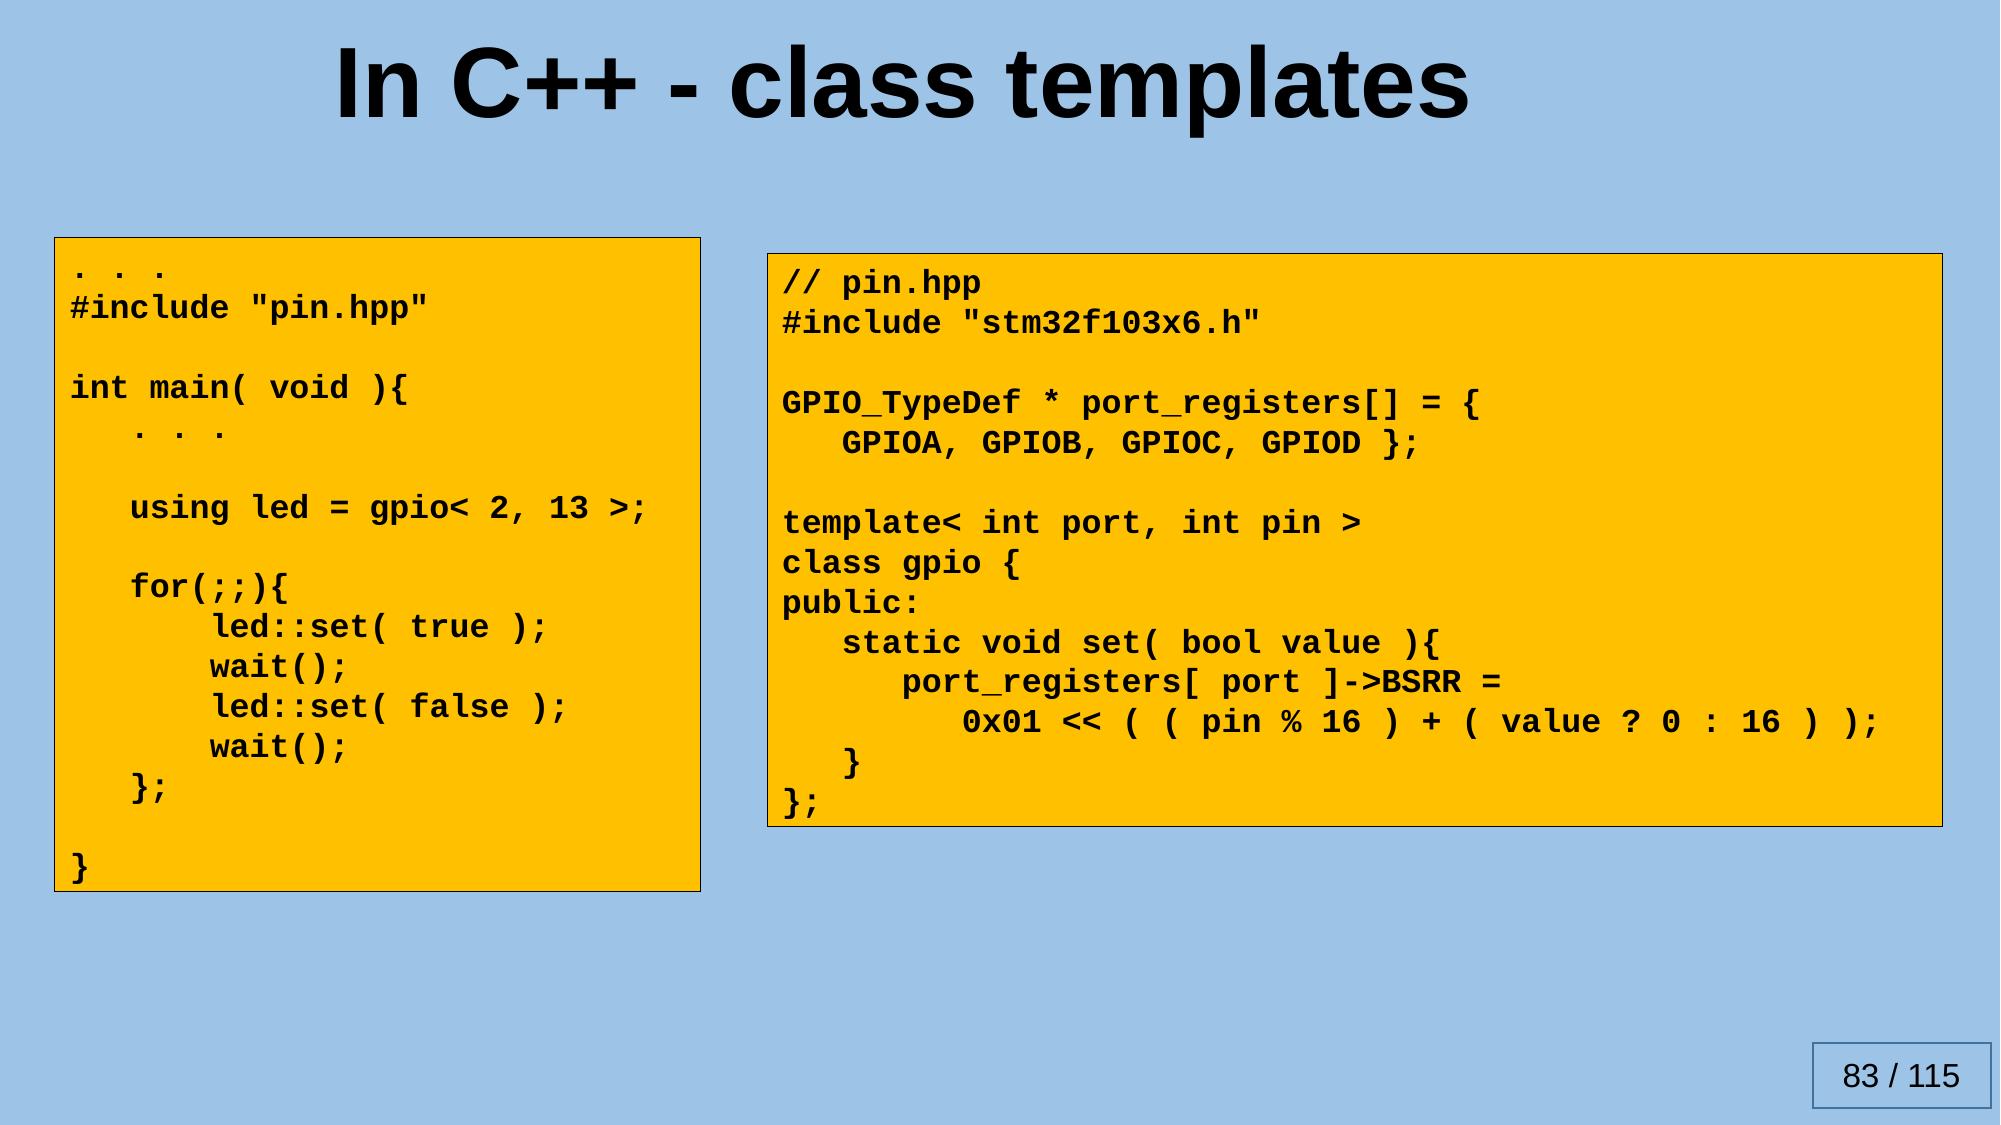

In C++ - class templates
. . .
#include "pin.hpp"

int main( void ){
   . . .

   using led = gpio< 2, 13 >;

   for(;;){
       led::set( true );
       wait();
       led::set( false );
       wait();
   };

}
// pin.hpp
#include "stm32f103x6.h"

GPIO_TypeDef * port_registers[] = {
   GPIOA, GPIOB, GPIOC, GPIOD };

template< int port, int pin >
class gpio {
public:
   static void set( bool value ){
      port_registers[ port ]->BSRR =
         0x01 << ( ( pin % 16 ) + ( value ? 0 : 16 ) );
   }
};